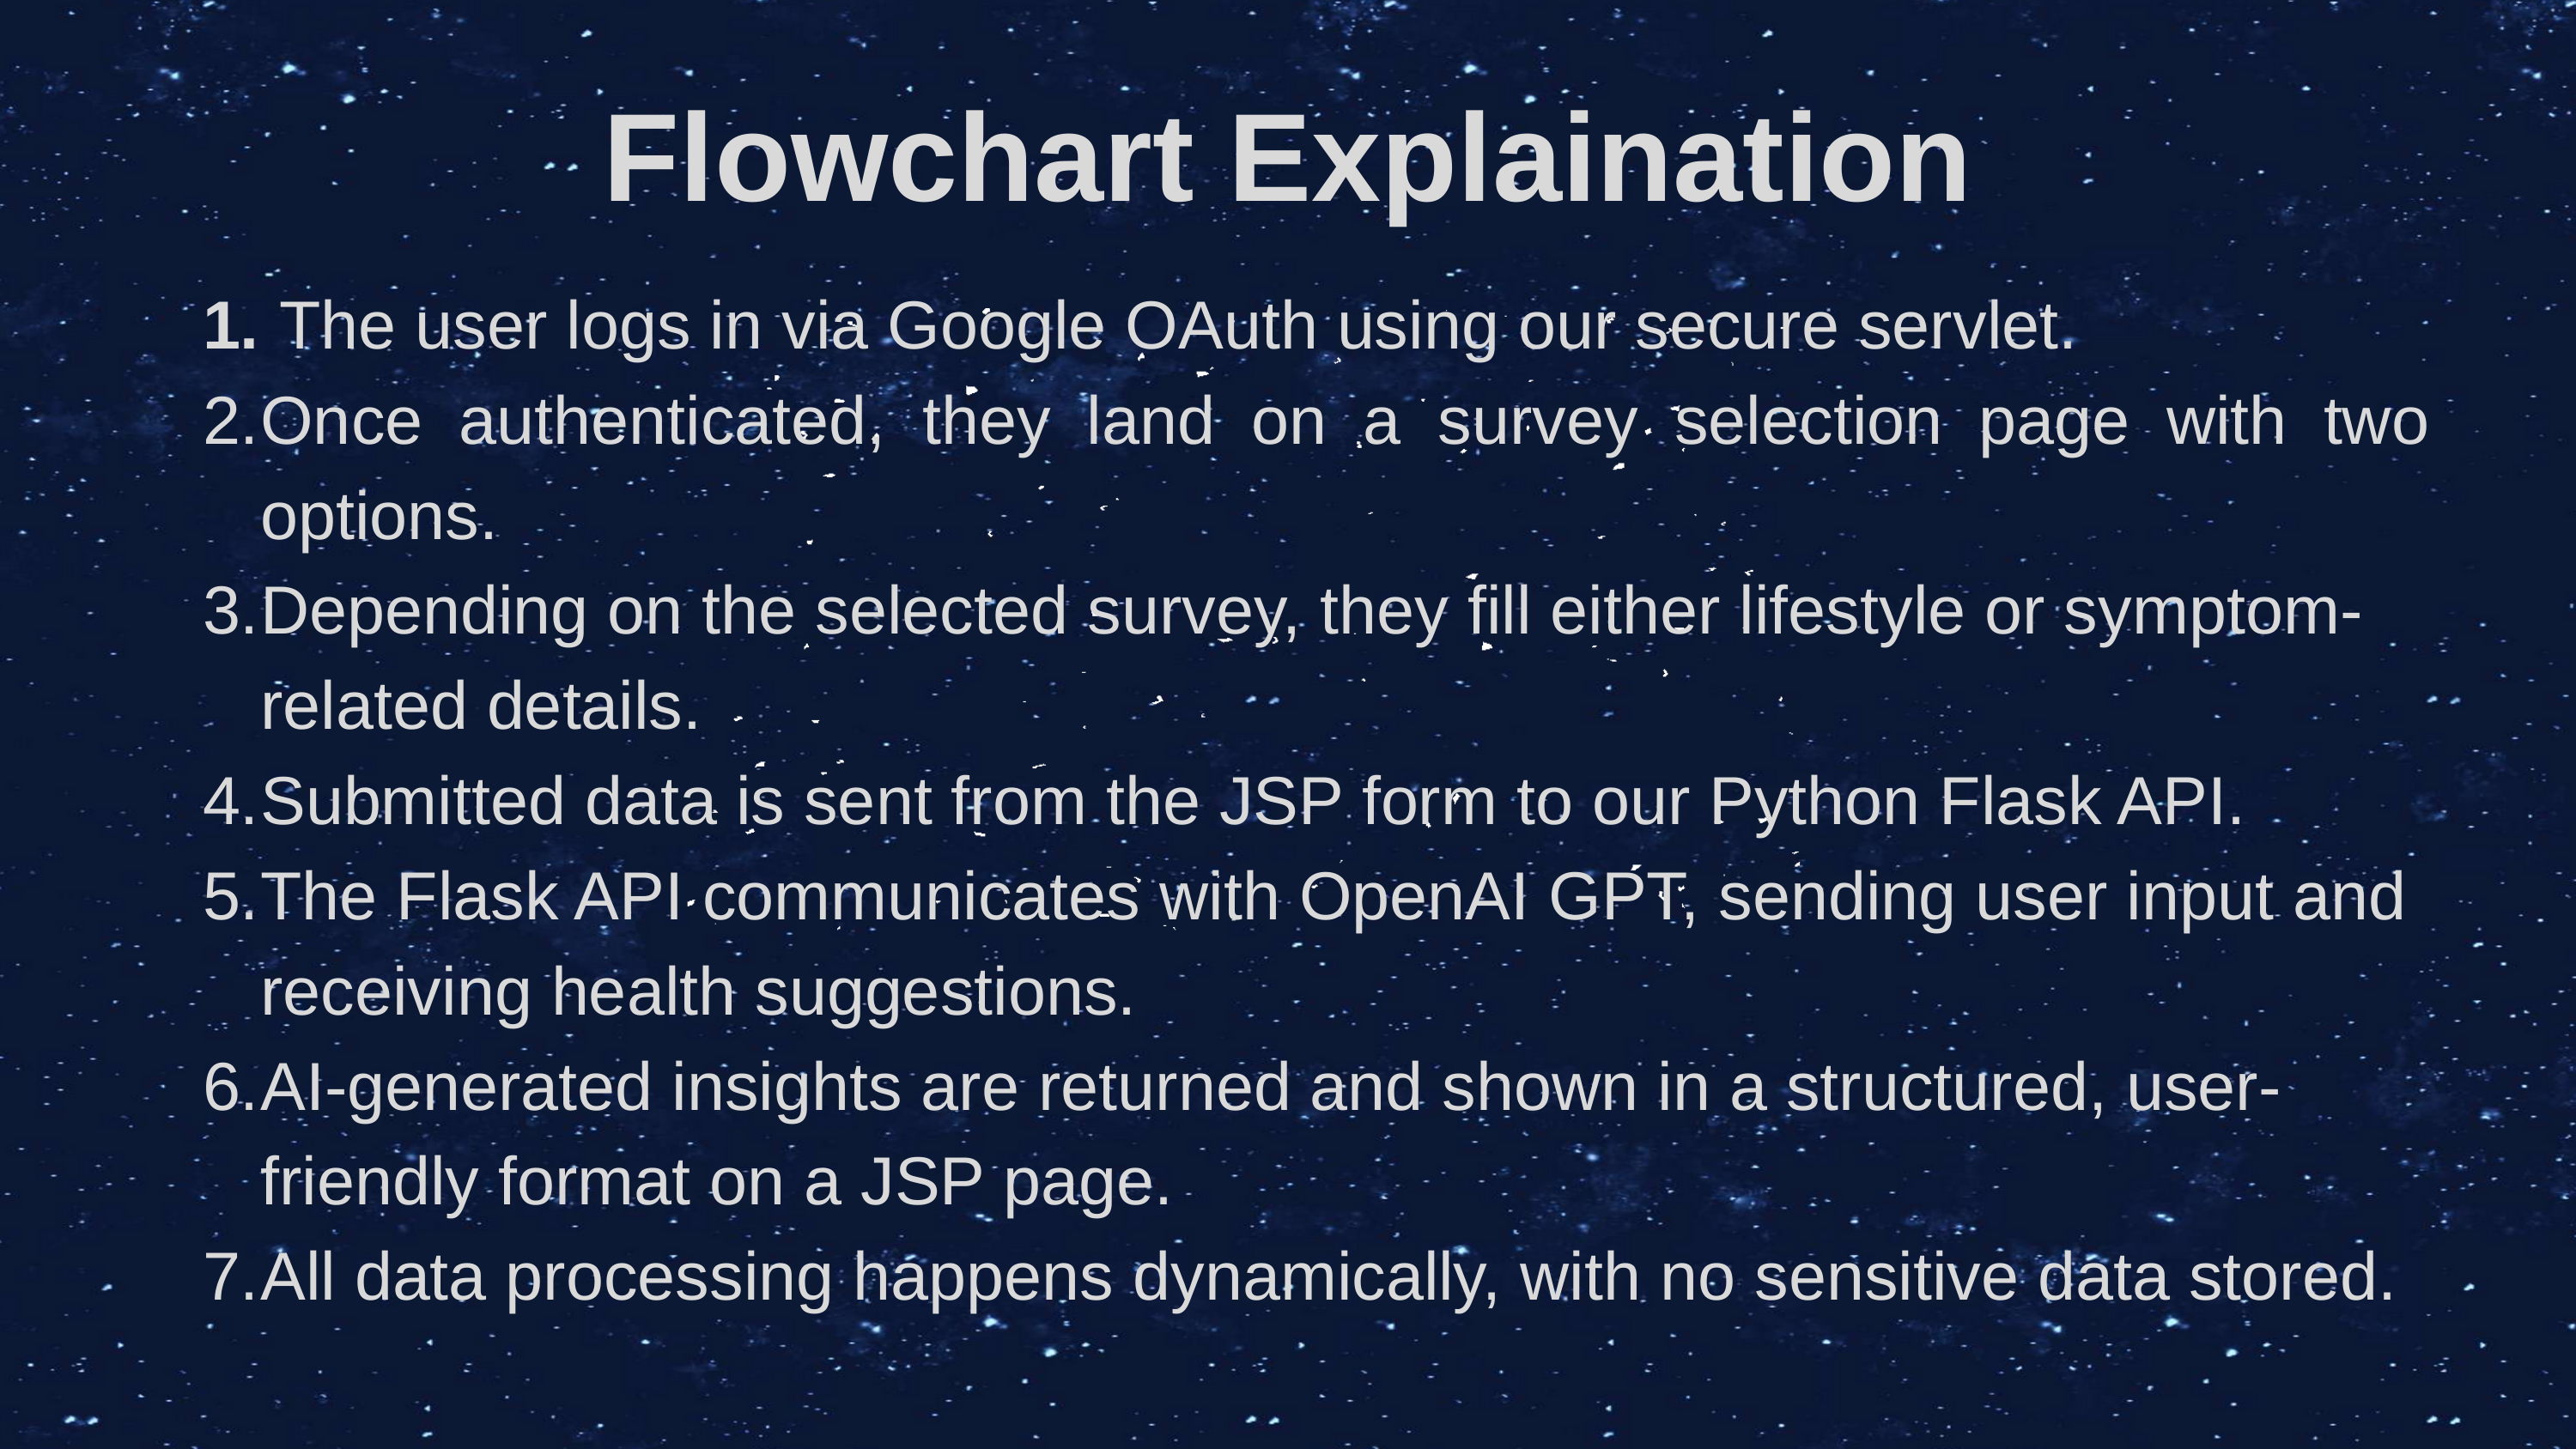

Flowchart Explaination
 The user logs in via Google OAuth using our secure servlet.
Once authenticated, they land on a survey selection page with two options.
Depending on the selected survey, they fill either lifestyle or symptom-related details.
Submitted data is sent from the JSP form to our Python Flask API.
The Flask API communicates with OpenAI GPT, sending user input and receiving health suggestions.
AI-generated insights are returned and shown in a structured, user-friendly format on a JSP page.
All data processing happens dynamically, with no sensitive data stored.